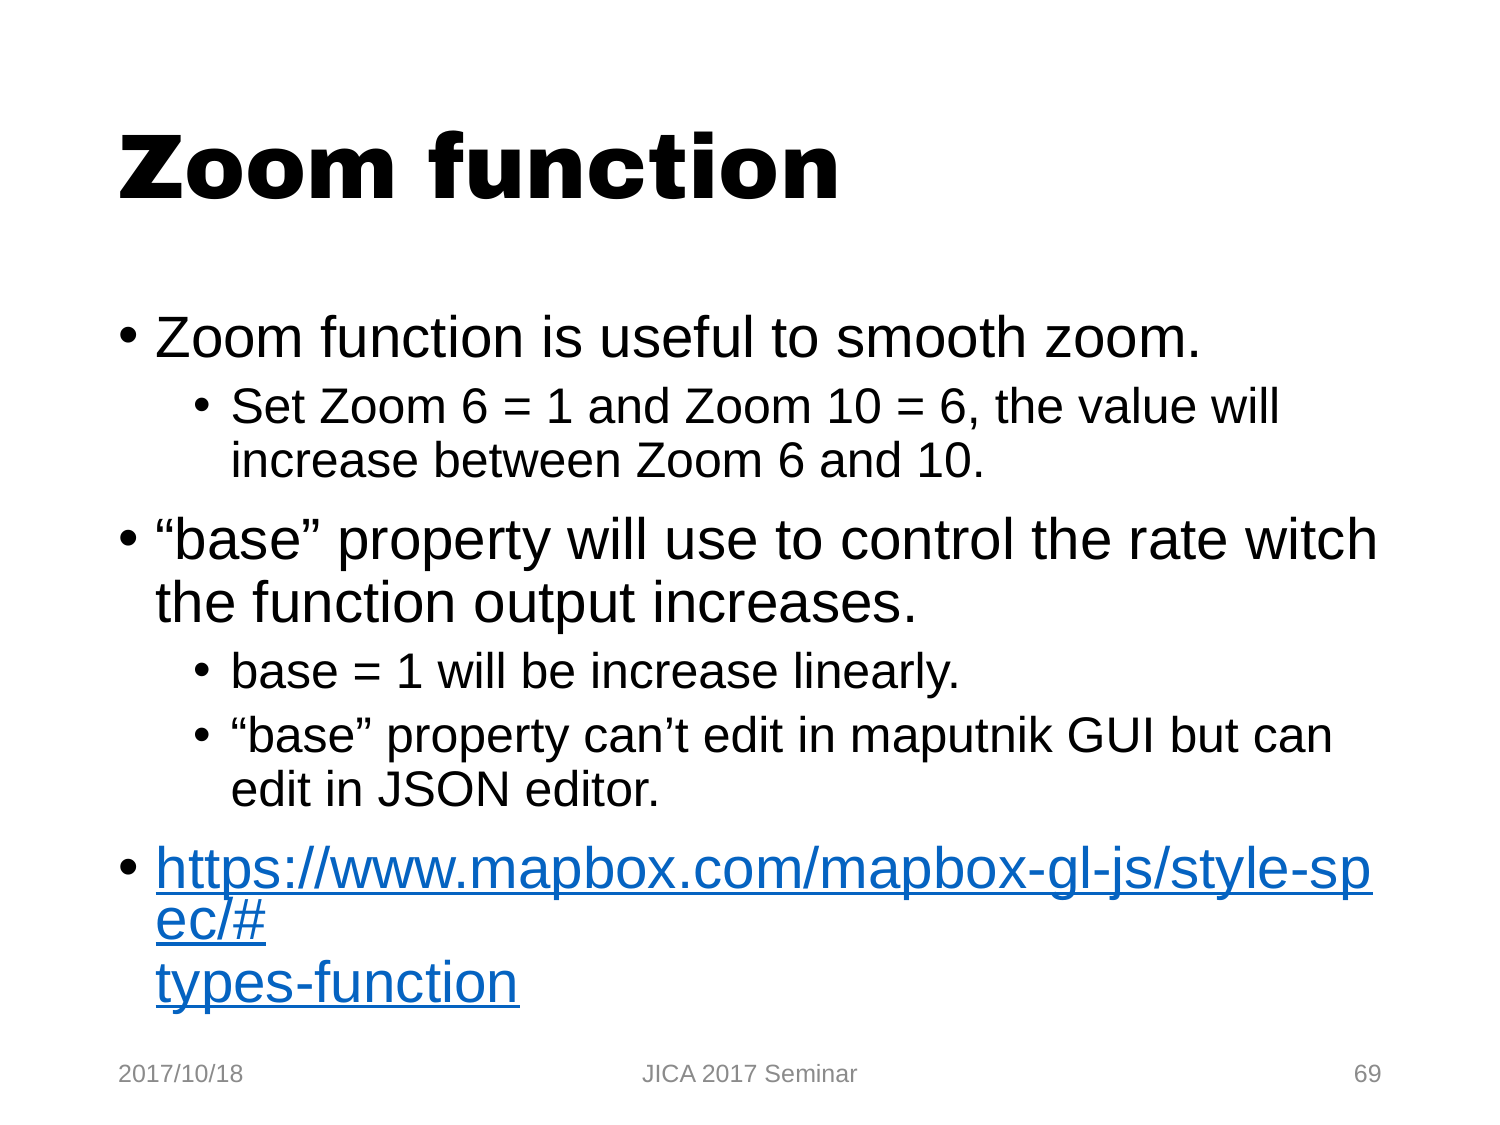

# Zoom function
Zoom function is useful to smooth zoom.
Set Zoom 6 = 1 and Zoom 10 = 6, the value will increase between Zoom 6 and 10.
“base” property will use to control the rate witch the function output increases.
base = 1 will be increase linearly.
“base” property can’t edit in maputnik GUI but can edit in JSON editor.
https://www.mapbox.com/mapbox-gl-js/style-spec/#types-function

2017/10/18
JICA 2017 Seminar
69